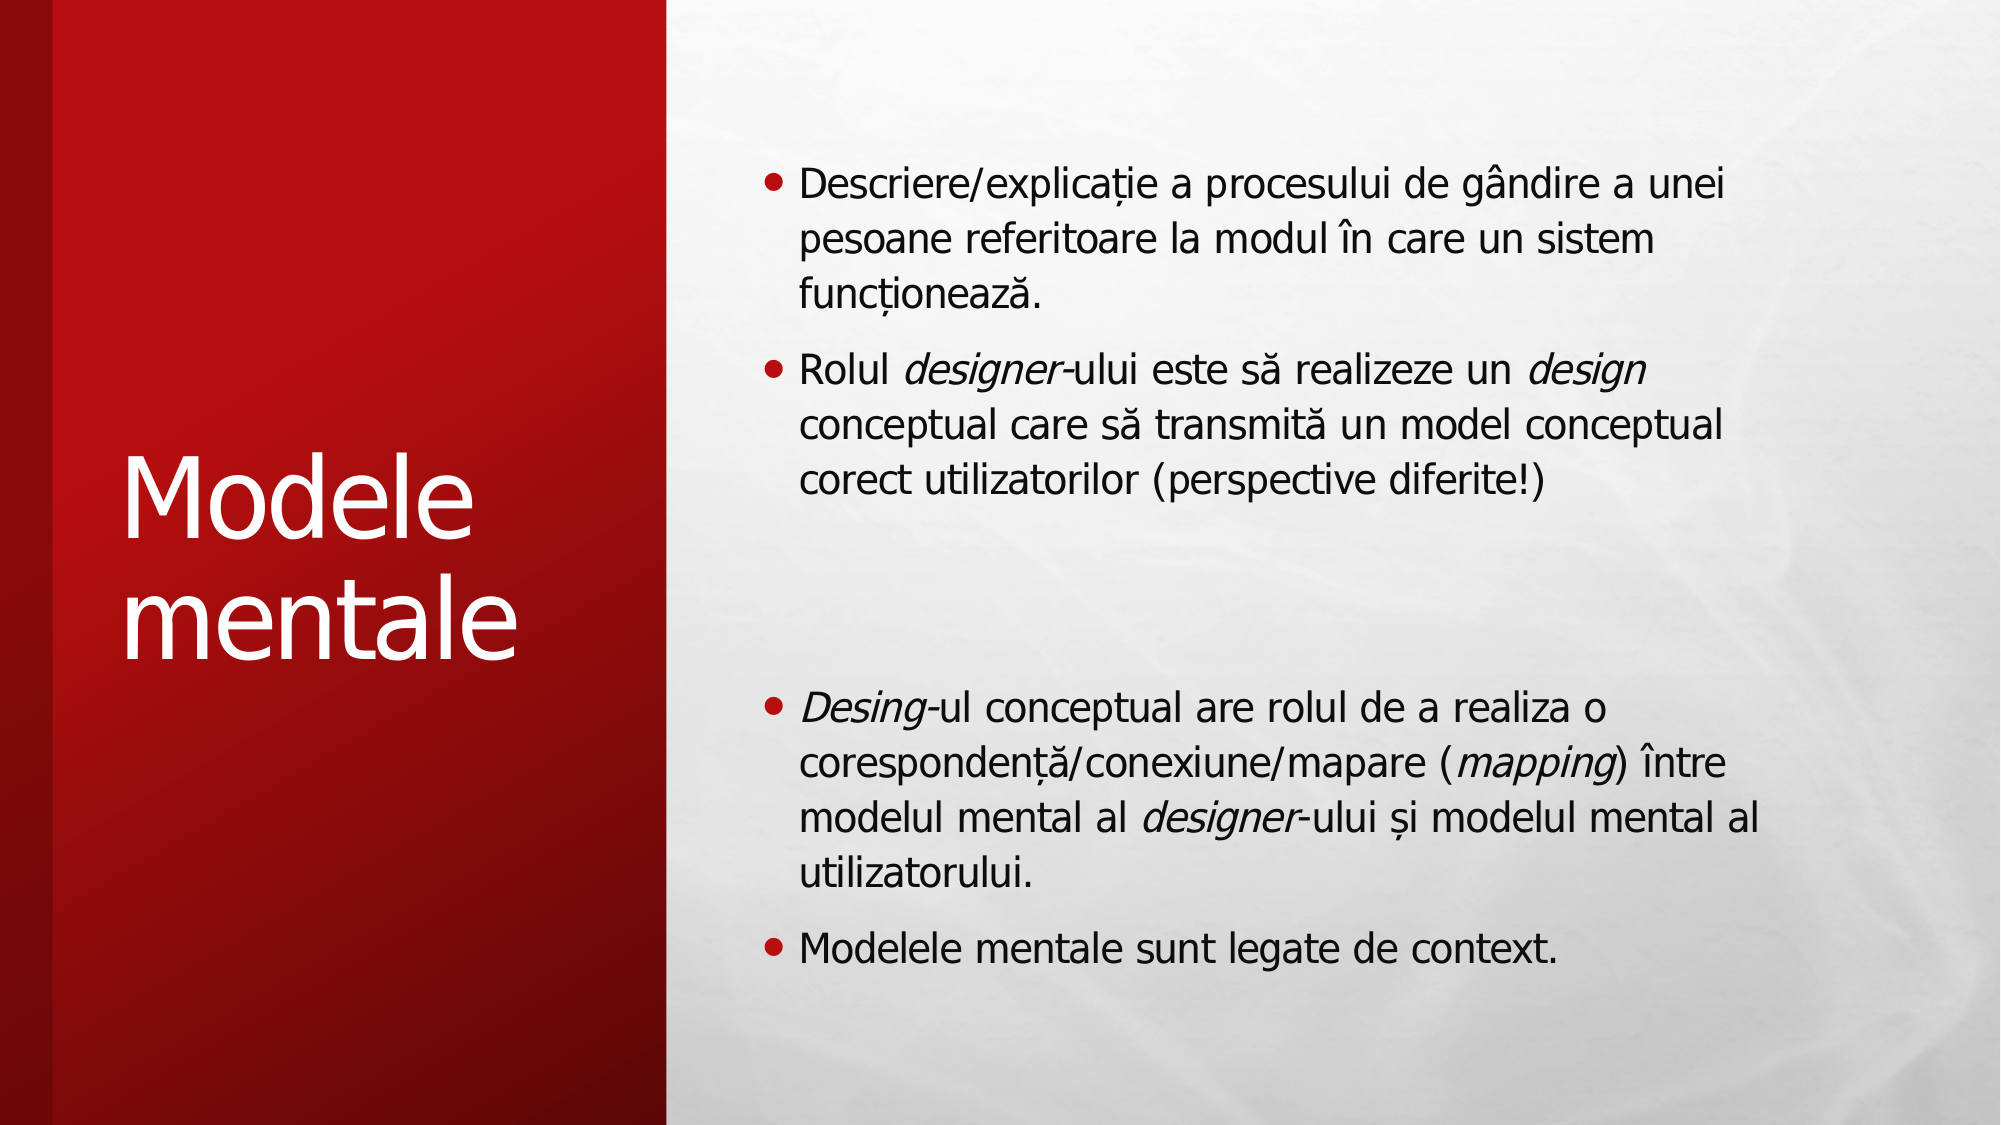

Descriere/explicație a procesului de gândire a unei pesoane referitoare la modul în care un sistem funcționează.
Rolul designer-ului este să realizeze un design conceptual care să transmită un model conceptual corect utilizatorilor (perspective diferite!)

Desing-ul conceptual are rolul de a realiza o corespondență/conexiune/mapare (mapping) între modelul mental al designer-ului și modelul mental al utilizatorului.
Modelele mentale sunt legate de context.
# Modele mentale